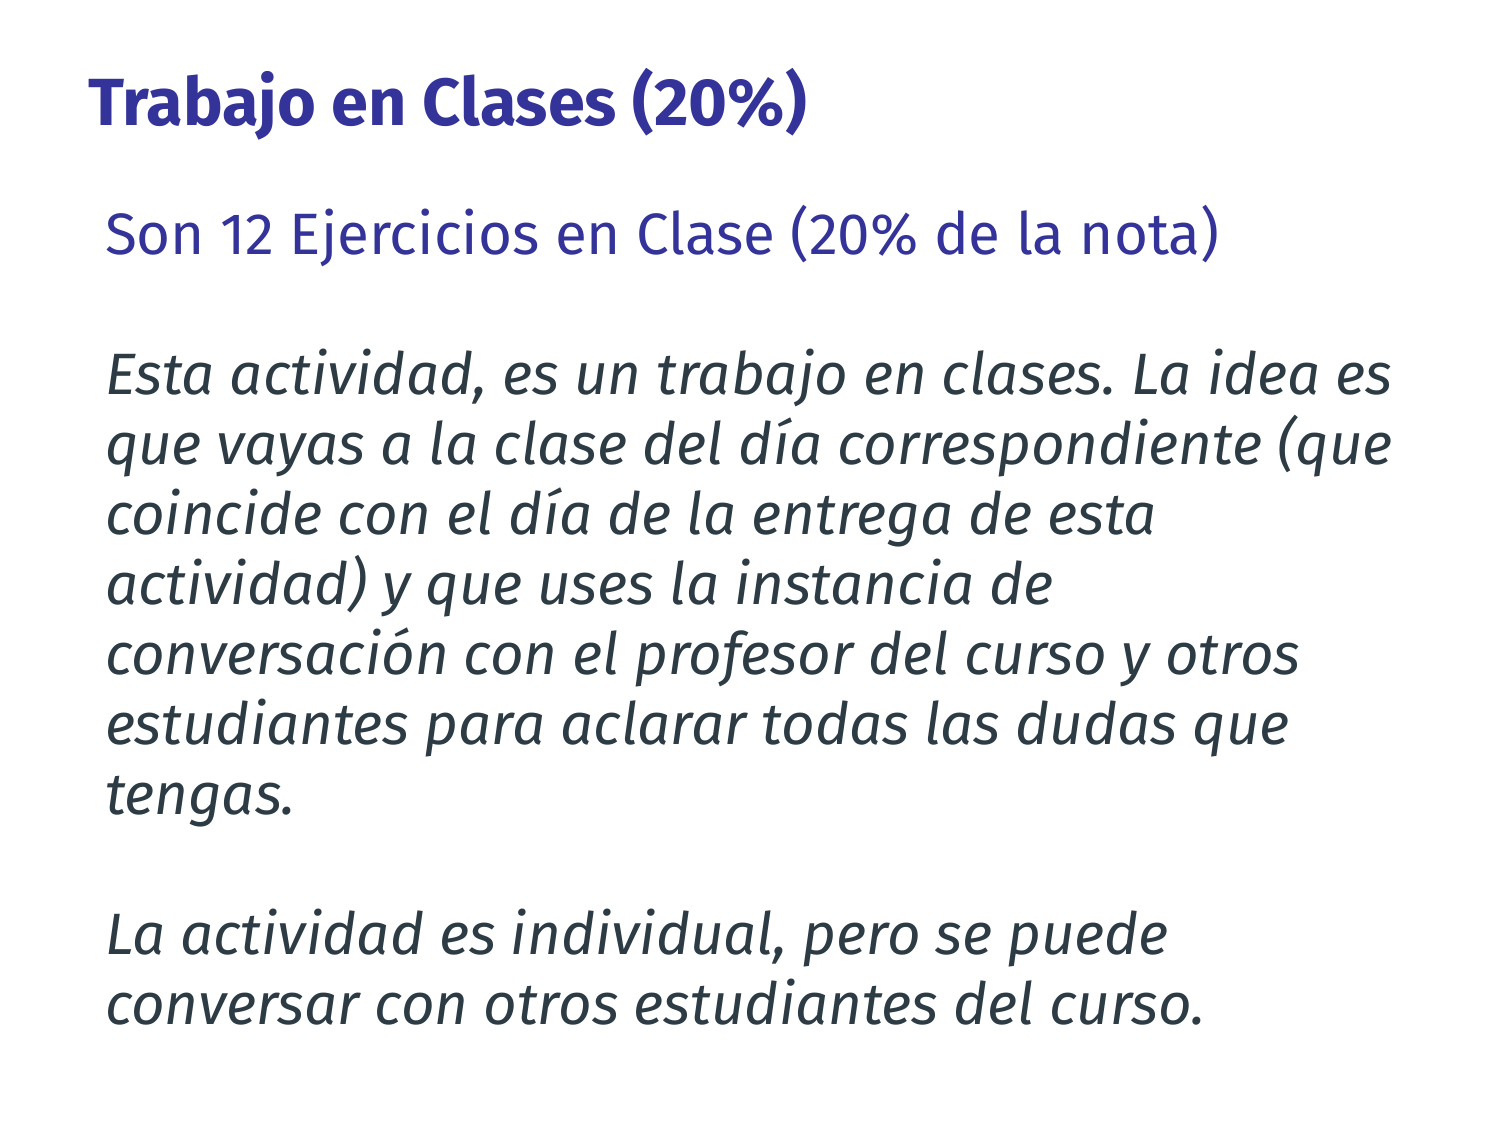

Trabajo en Clases (20%)

Son 12 Ejercicios en Clase (20% de la nota)

Esta actividad, es un trabajo en clases. La idea es que vayas a la clase del día correspondiente (que coincide con el día de la entrega de esta actividad) y que uses la instancia de conversación con el profesor del curso y otros estudiantes para aclarar todas las dudas que tengas.

La actividad es individual, pero se puede conversar con otros estudiantes del curso.